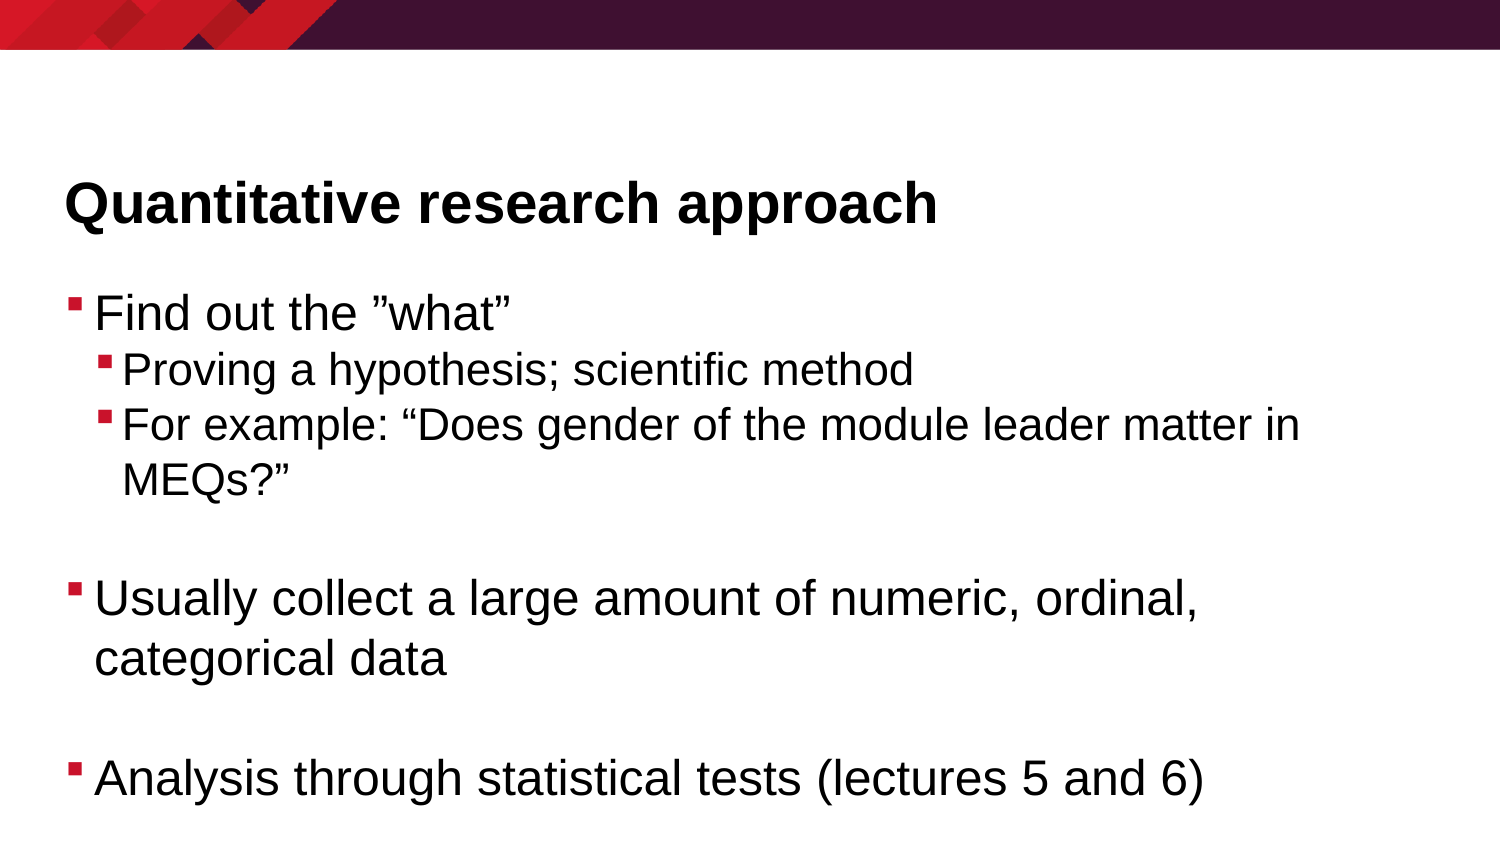

# Quantitative research approach
Find out the ”what”
Proving a hypothesis; scientific method
For example: “Does gender of the module leader matter in MEQs?”

Usually collect a large amount of numeric, ordinal, categorical data

Analysis through statistical tests (lectures 5 and 6)